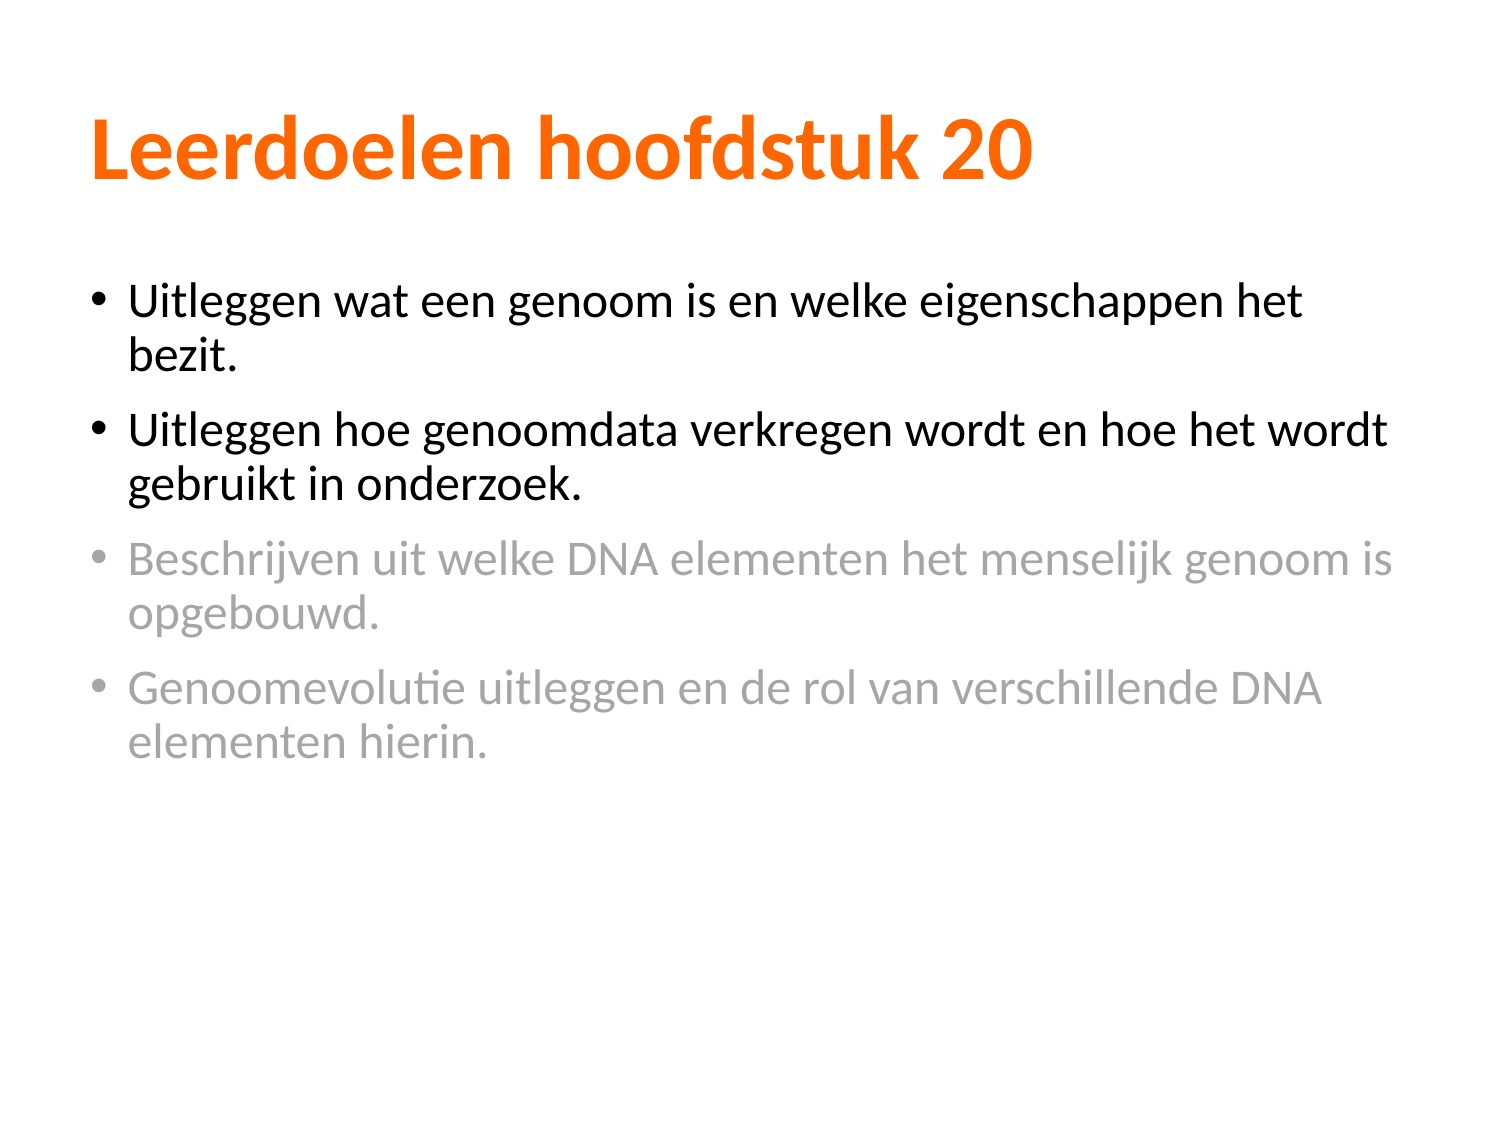

# Leerdoelen hoofdstuk 20
Uitleggen wat een genoom is en welke eigenschappen het bezit.
Uitleggen hoe genoomdata verkregen wordt en hoe het wordt gebruikt in onderzoek.
Beschrijven uit welke DNA elementen het menselijk genoom is opgebouwd.
Genoomevolutie uitleggen en de rol van verschillende DNA elementen hierin.